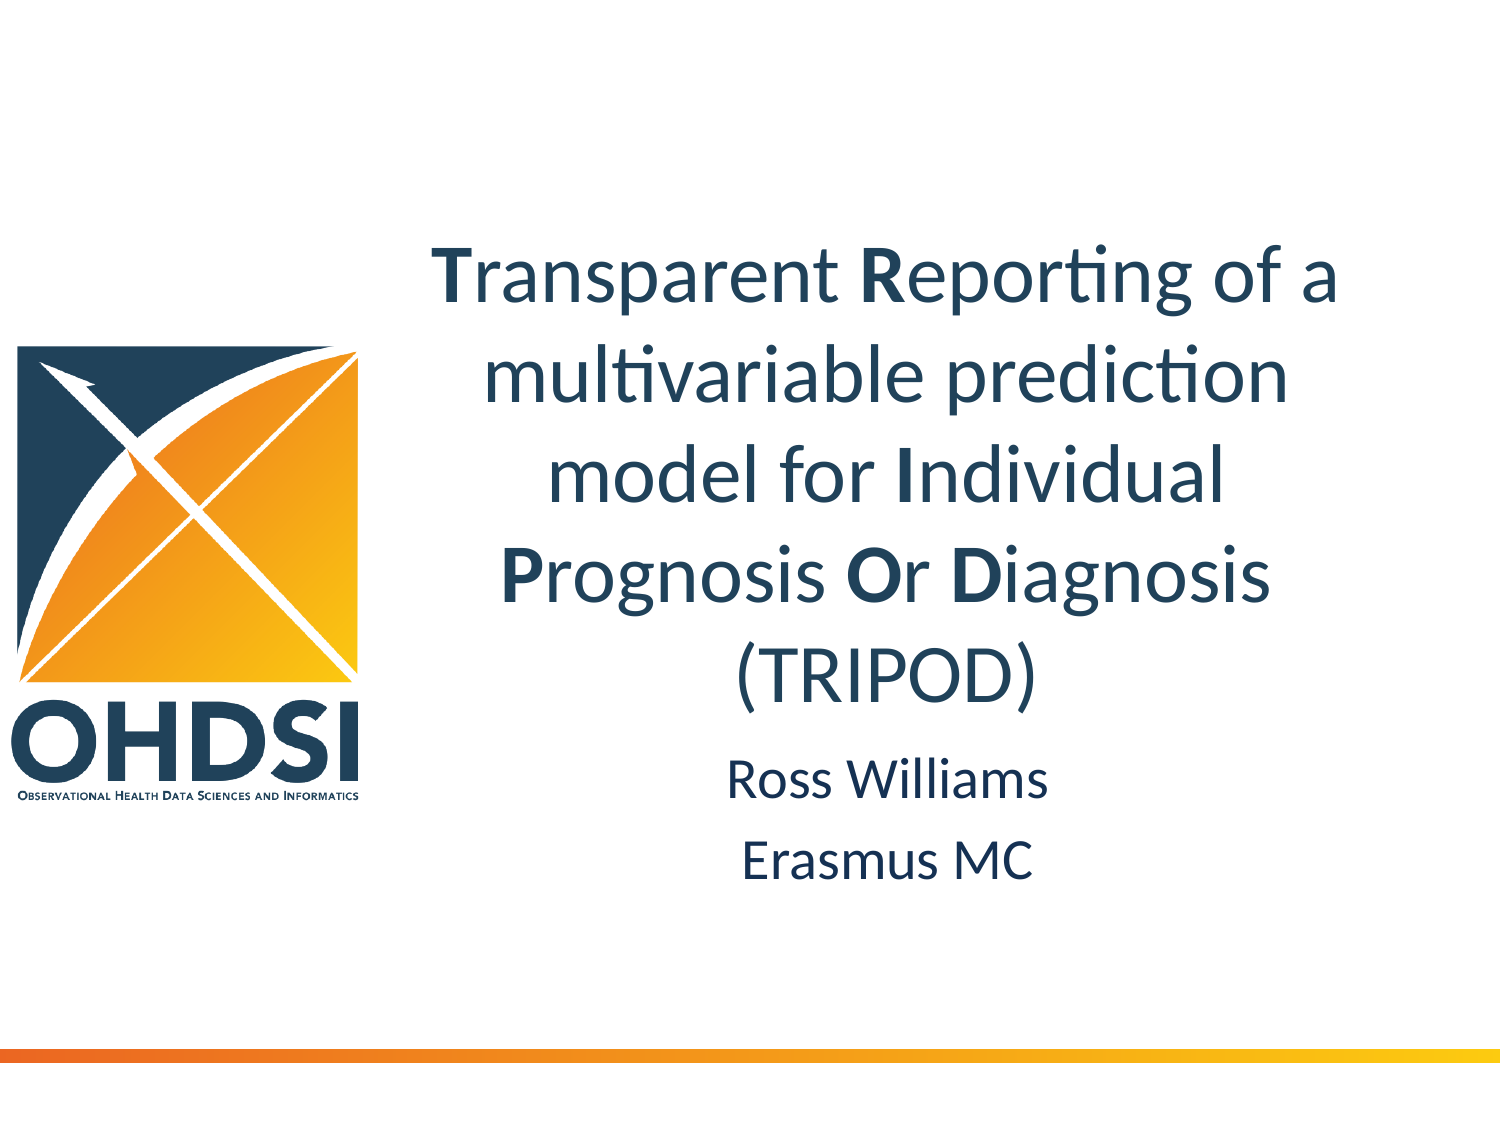

# Transparent Reporting of a multivariable prediction model for Individual Prognosis Or Diagnosis (TRIPOD)
Ross Williams
Erasmus MC